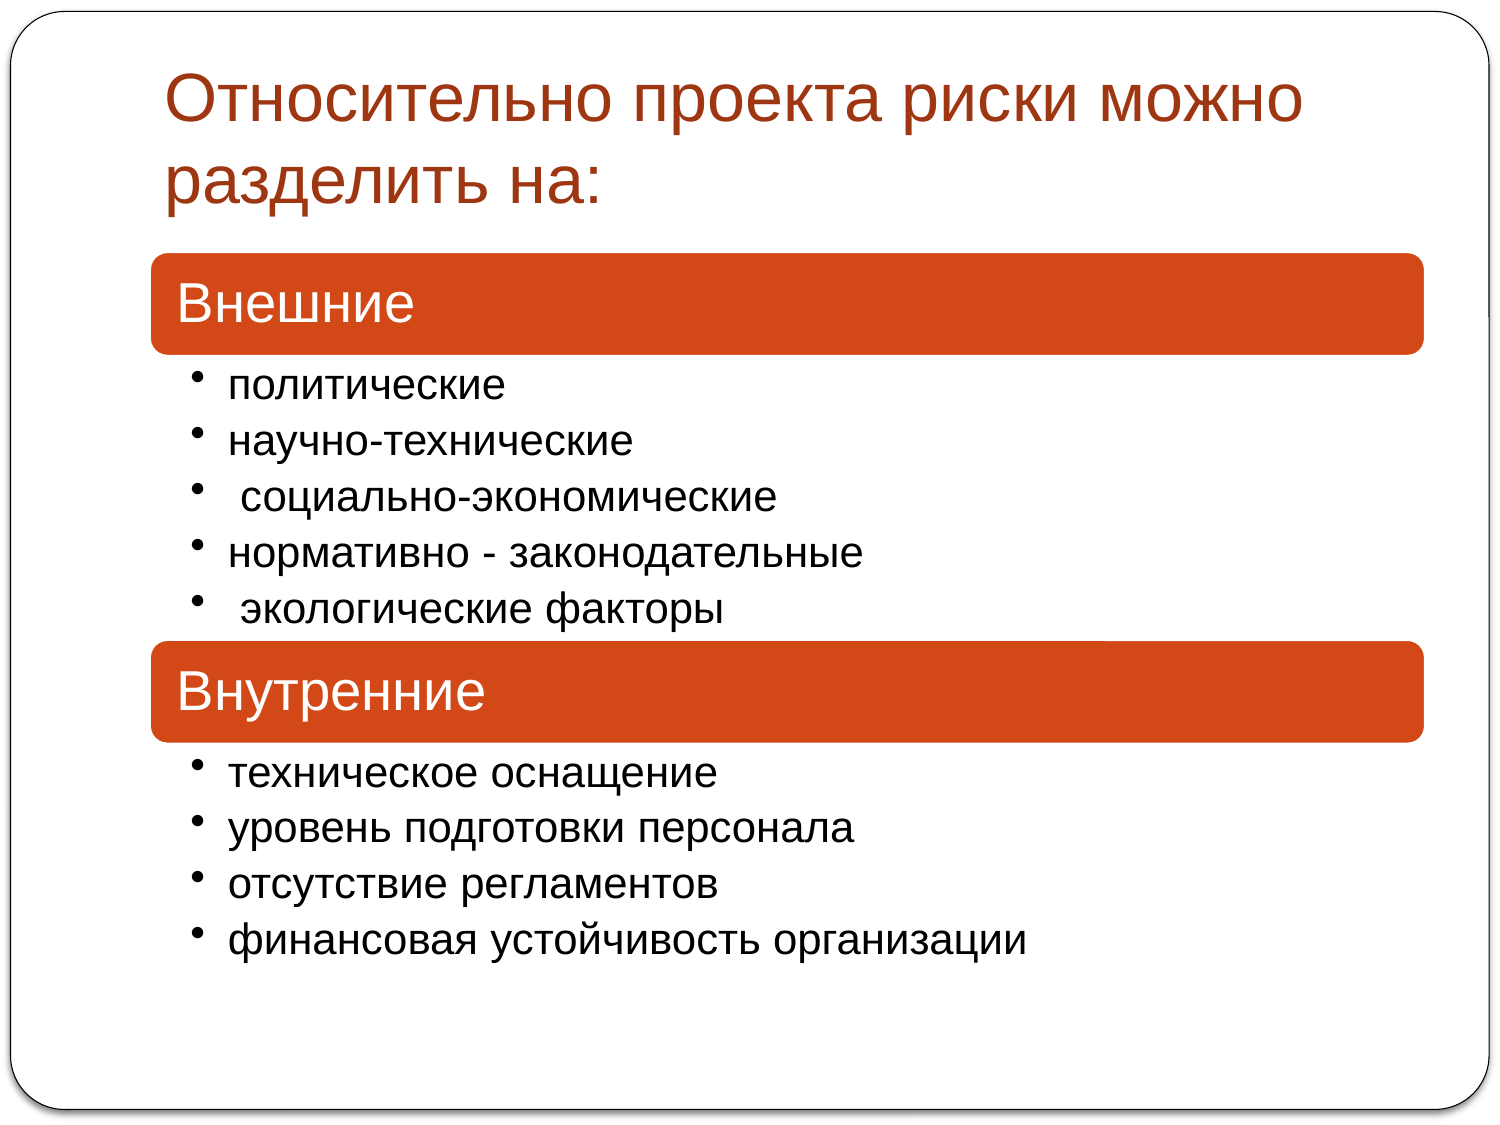

# Относительно проекта риски можно разделить на:
Внешние
политические
научно-технические
 социально-экономические
нормативно - законодательные
 экологические факторы
Внутренние
техническое оснащение
уровень подготовки персонала
отсутствие регламентов
финансовая устойчивость организации